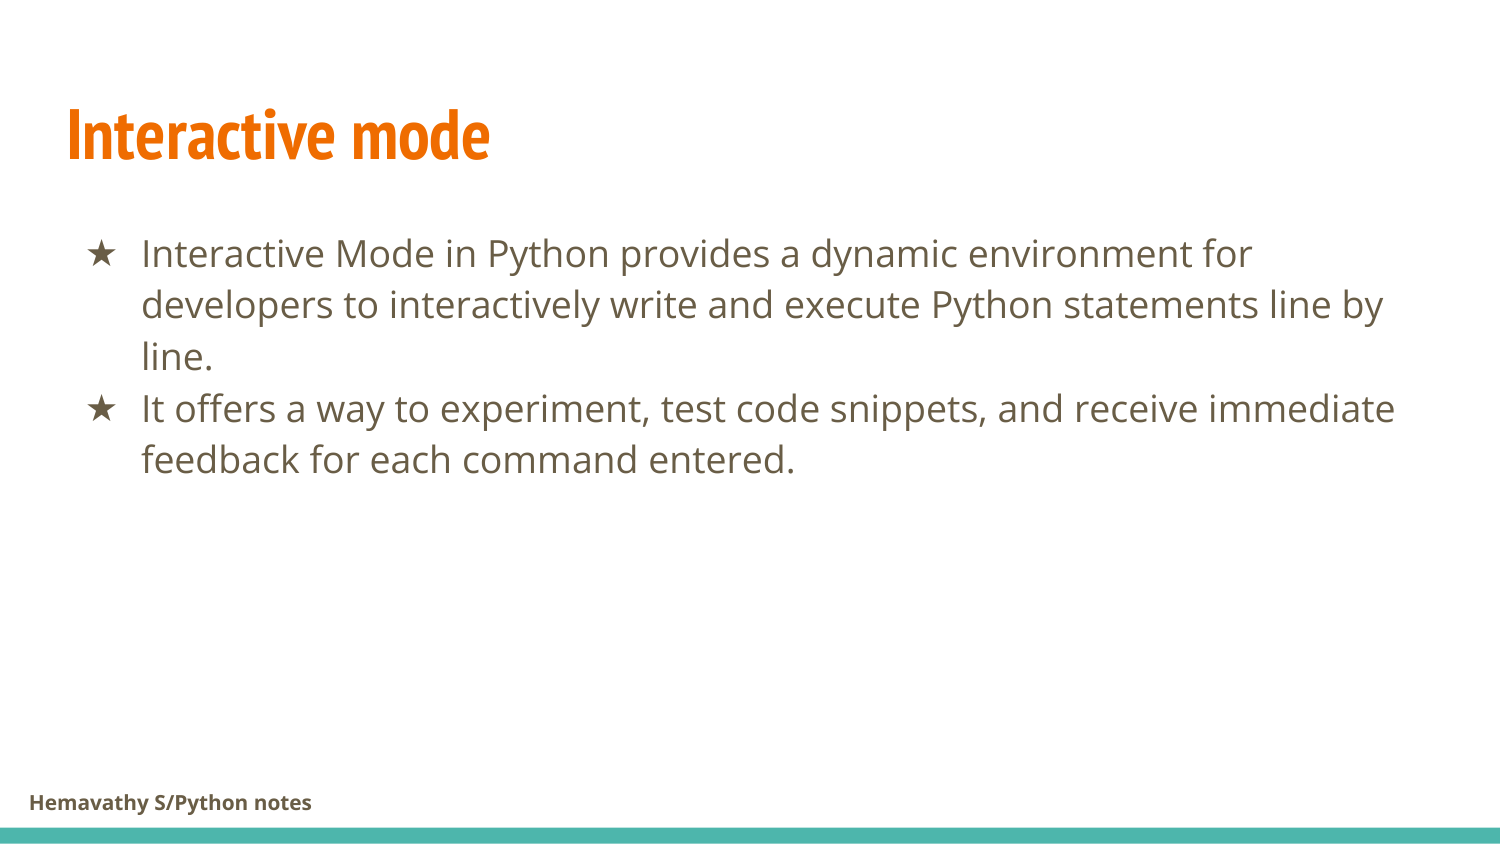

# Interactive mode
Interactive Mode in Python provides a dynamic environment for developers to interactively write and execute Python statements line by line.
It offers a way to experiment, test code snippets, and receive immediate feedback for each command entered.